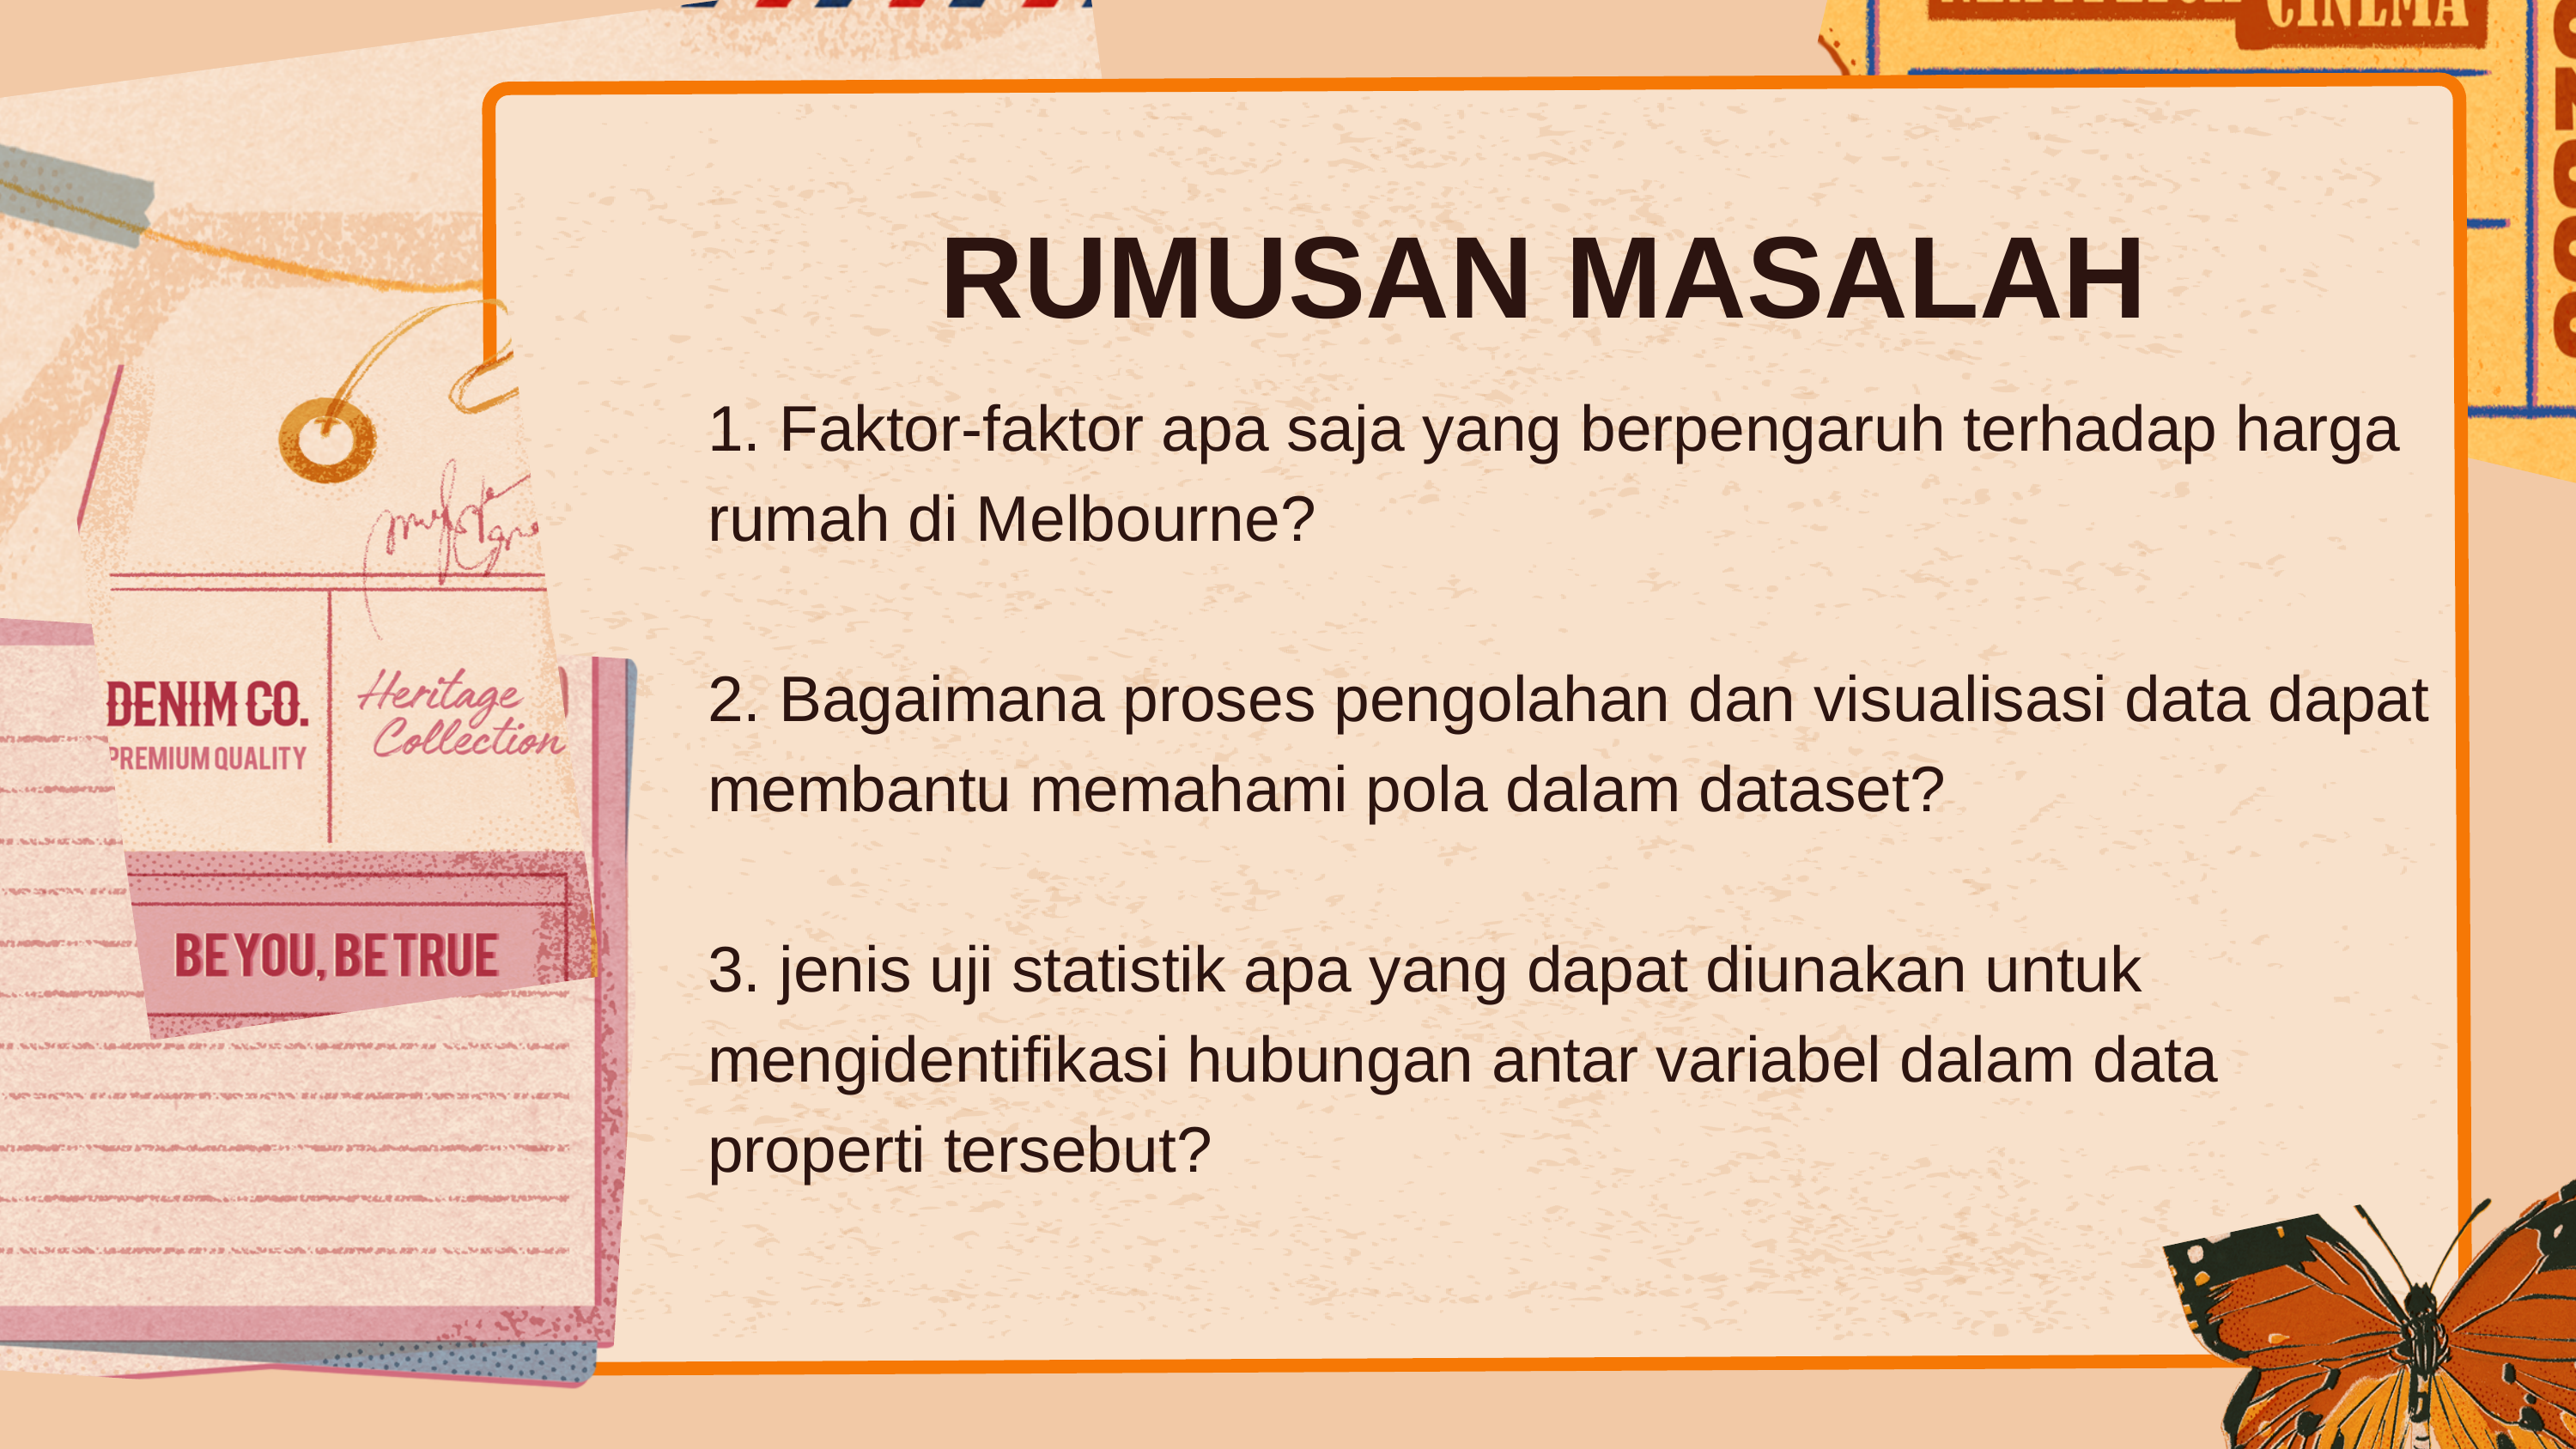

RUMUSAN MASALAH

1. Faktor-faktor apa saja yang berpengaruh terhadap harga rumah di Melbourne?

2. Bagaimana proses pengolahan dan visualisasi data dapat membantu memahami pola dalam dataset?

3. jenis uji statistik apa yang dapat diunakan untuk mengidentifikasi hubungan antar variabel dalam data properti tersebut?